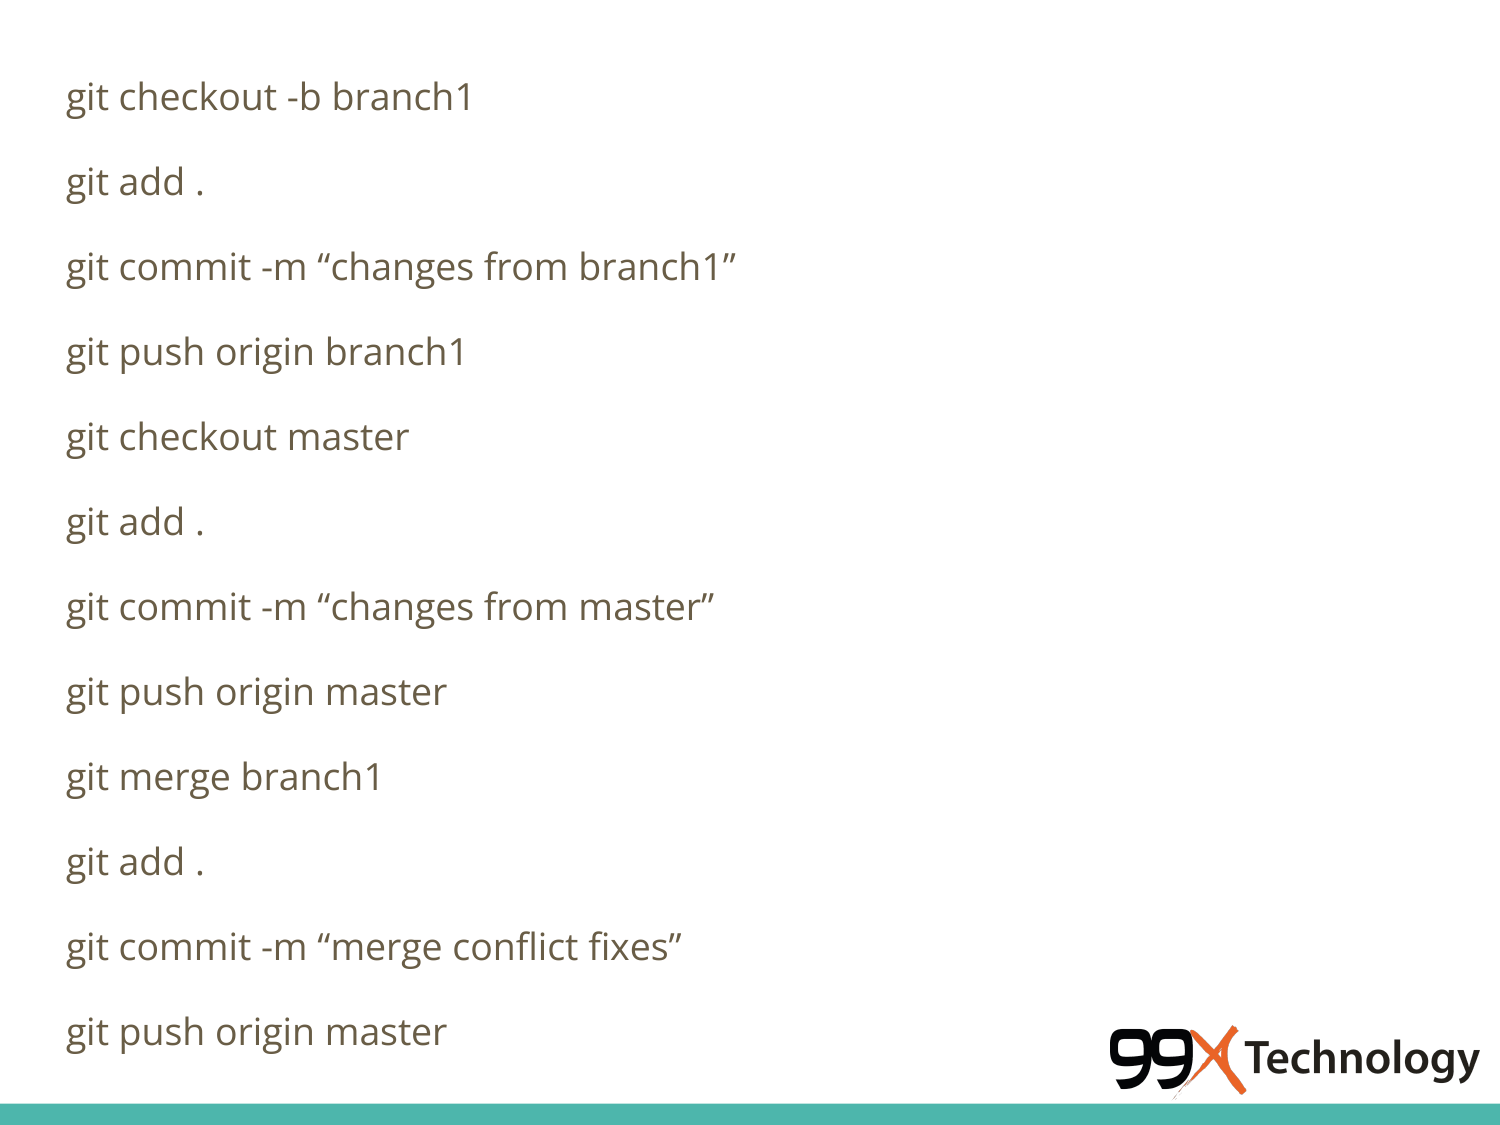

git checkout -b branch1
git add .
git commit -m “changes from branch1”
git push origin branch1
git checkout master
git add .
git commit -m “changes from master”
git push origin master
git merge branch1
git add .
git commit -m “merge conflict fixes”
git push origin master